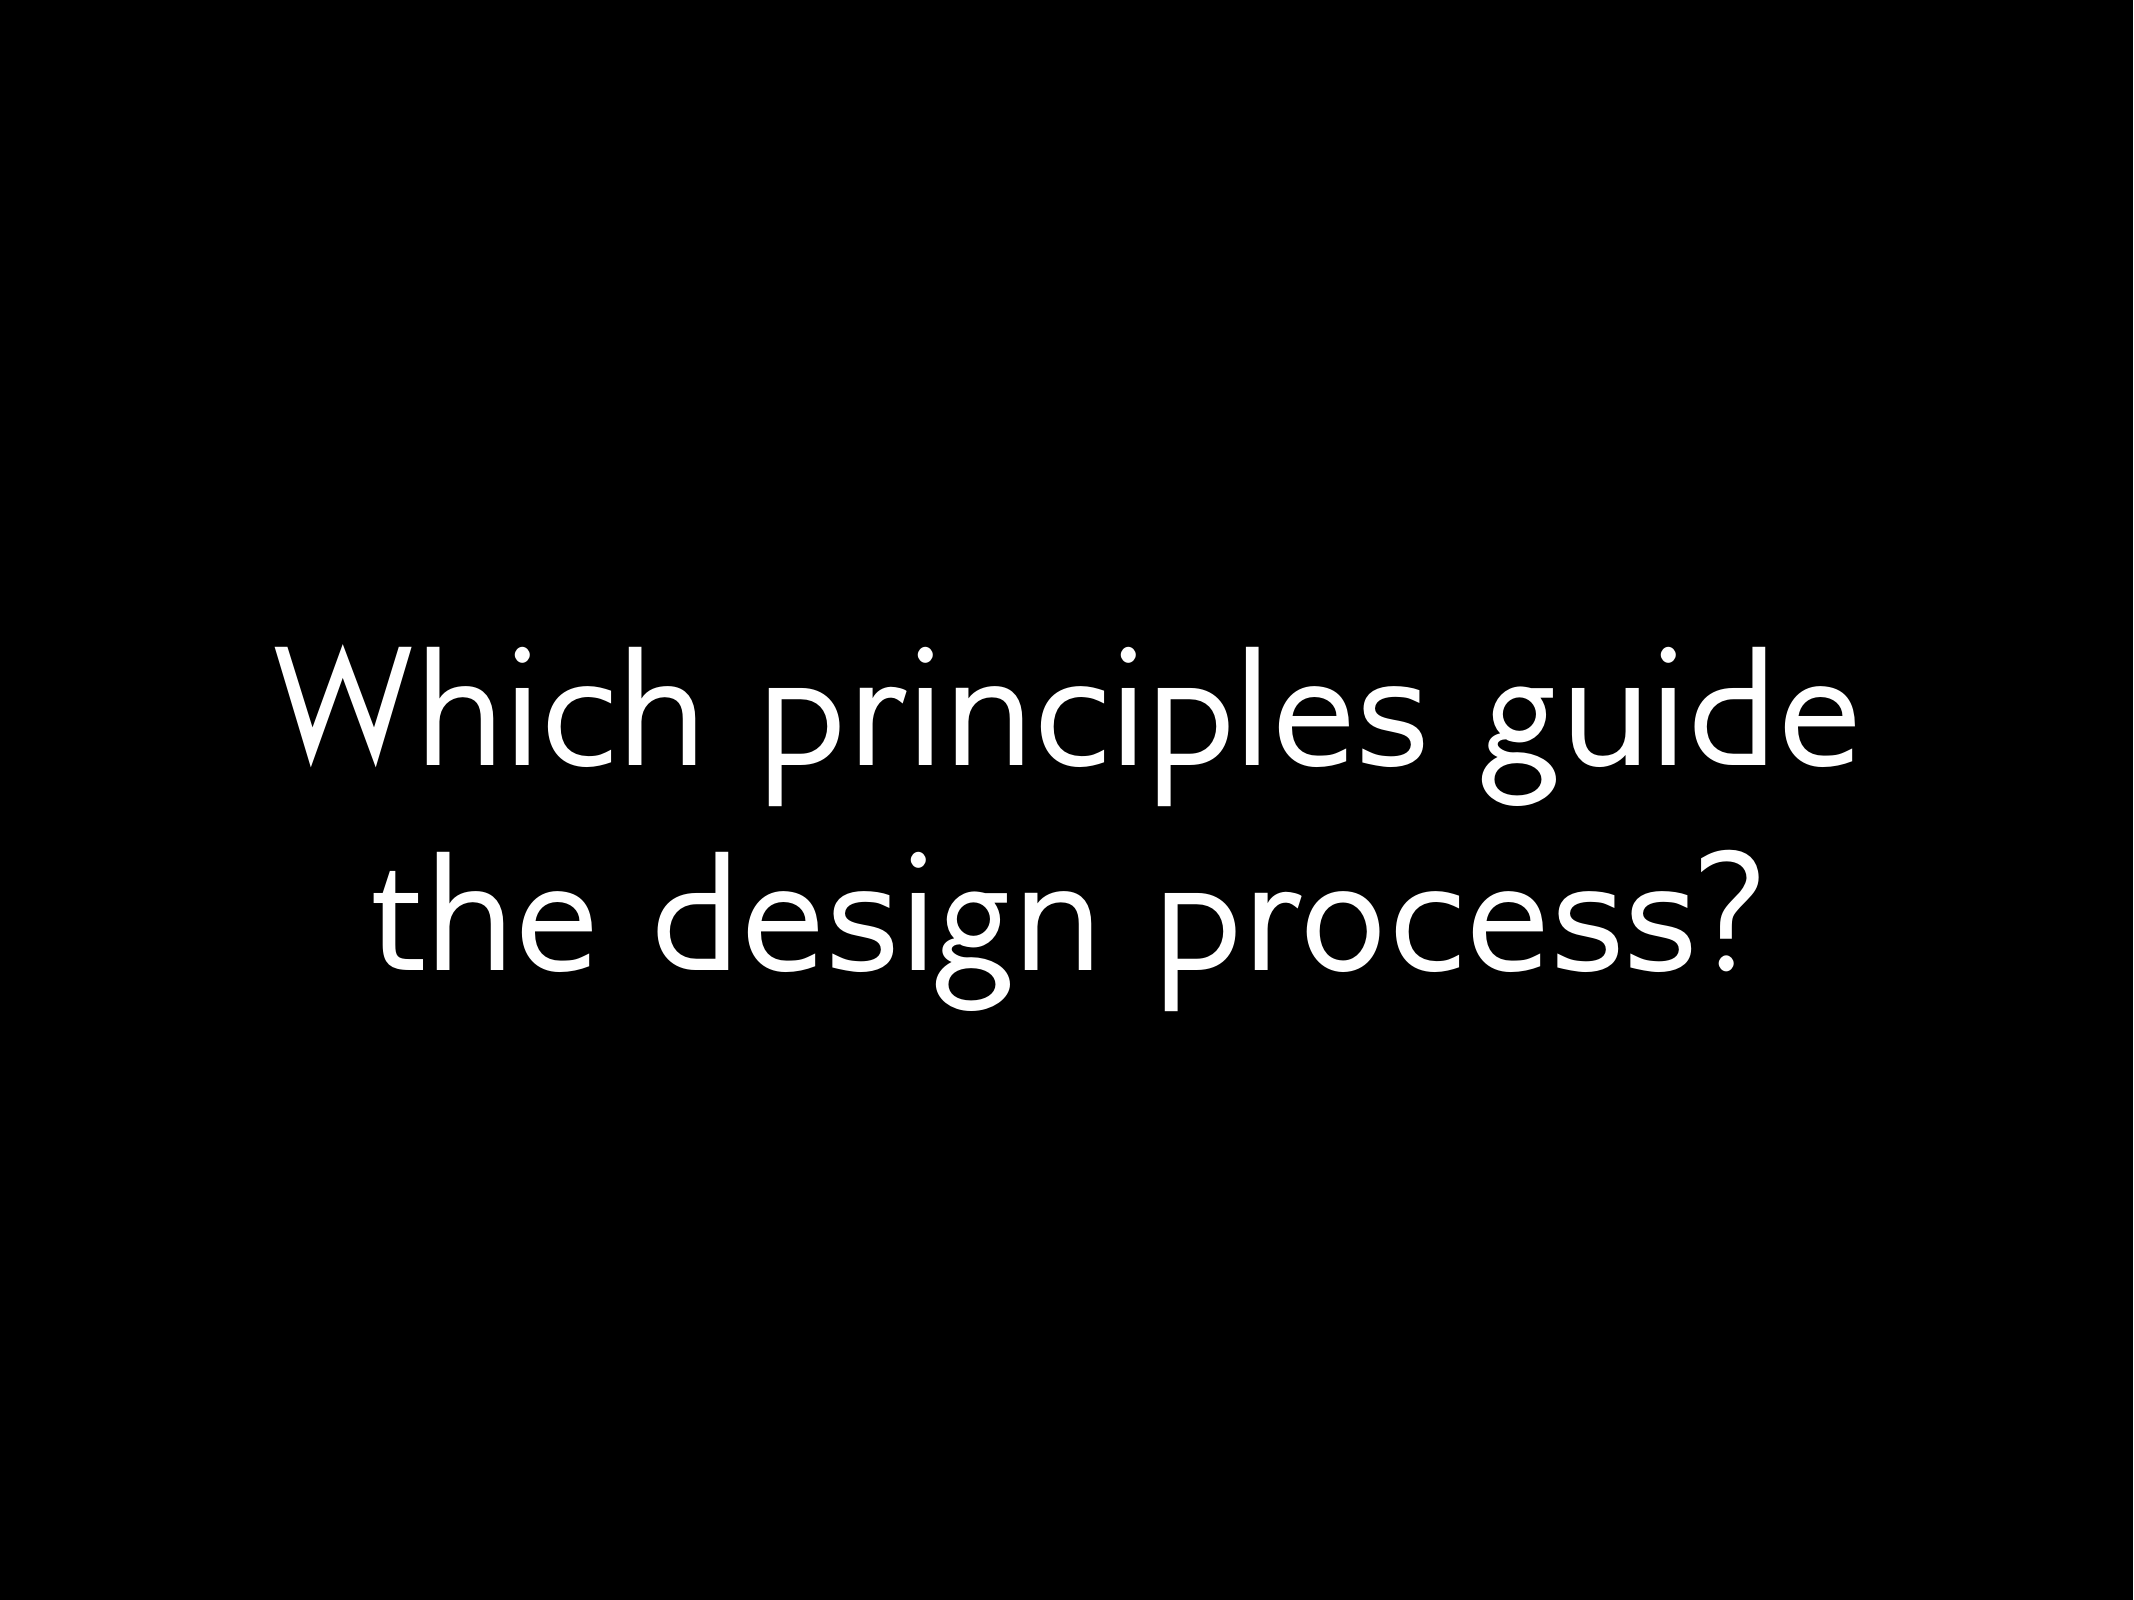

# Which principles guide the design process?